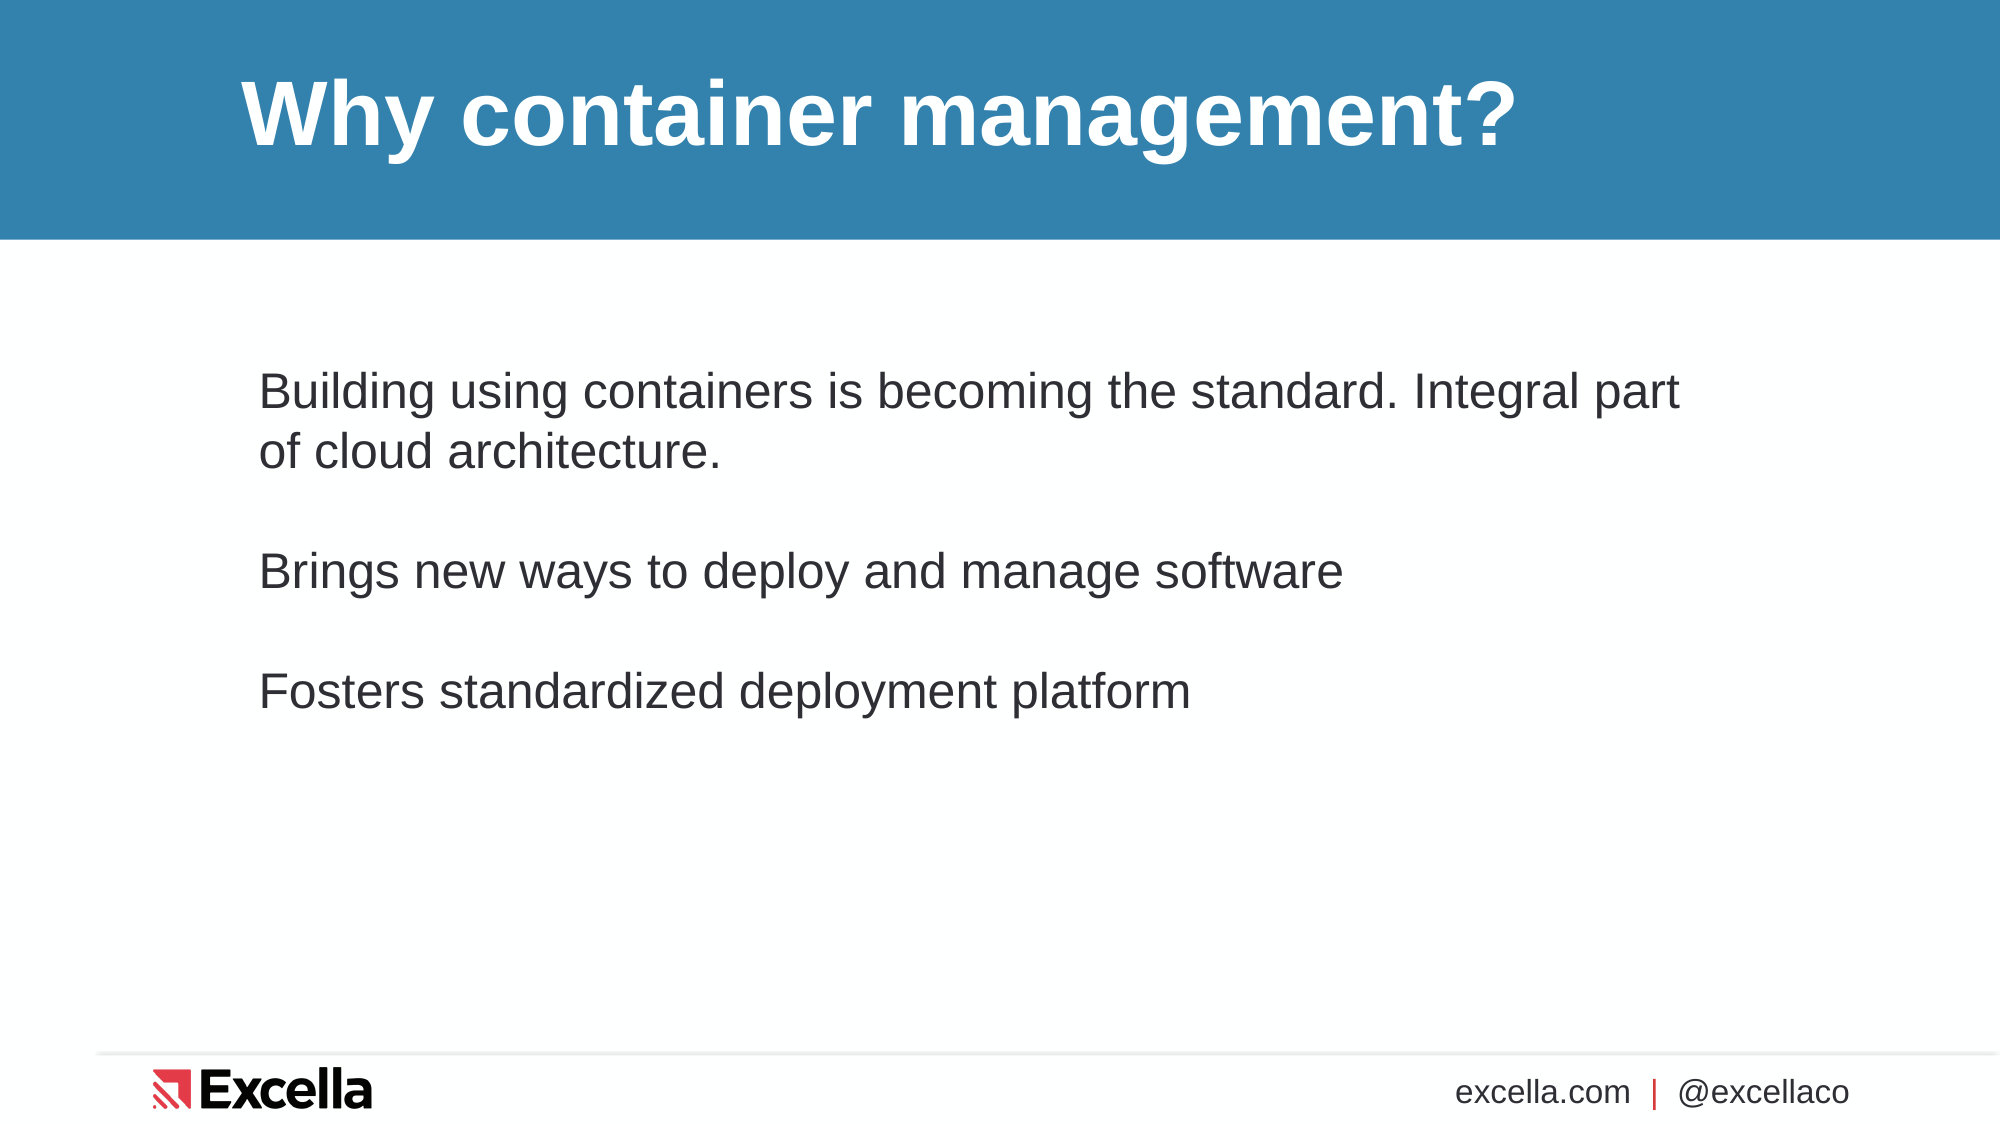

# Why container management?
Building using containers is becoming the standard. Integral part of cloud architecture.

Brings new ways to deploy and manage software

Fosters standardized deployment platform